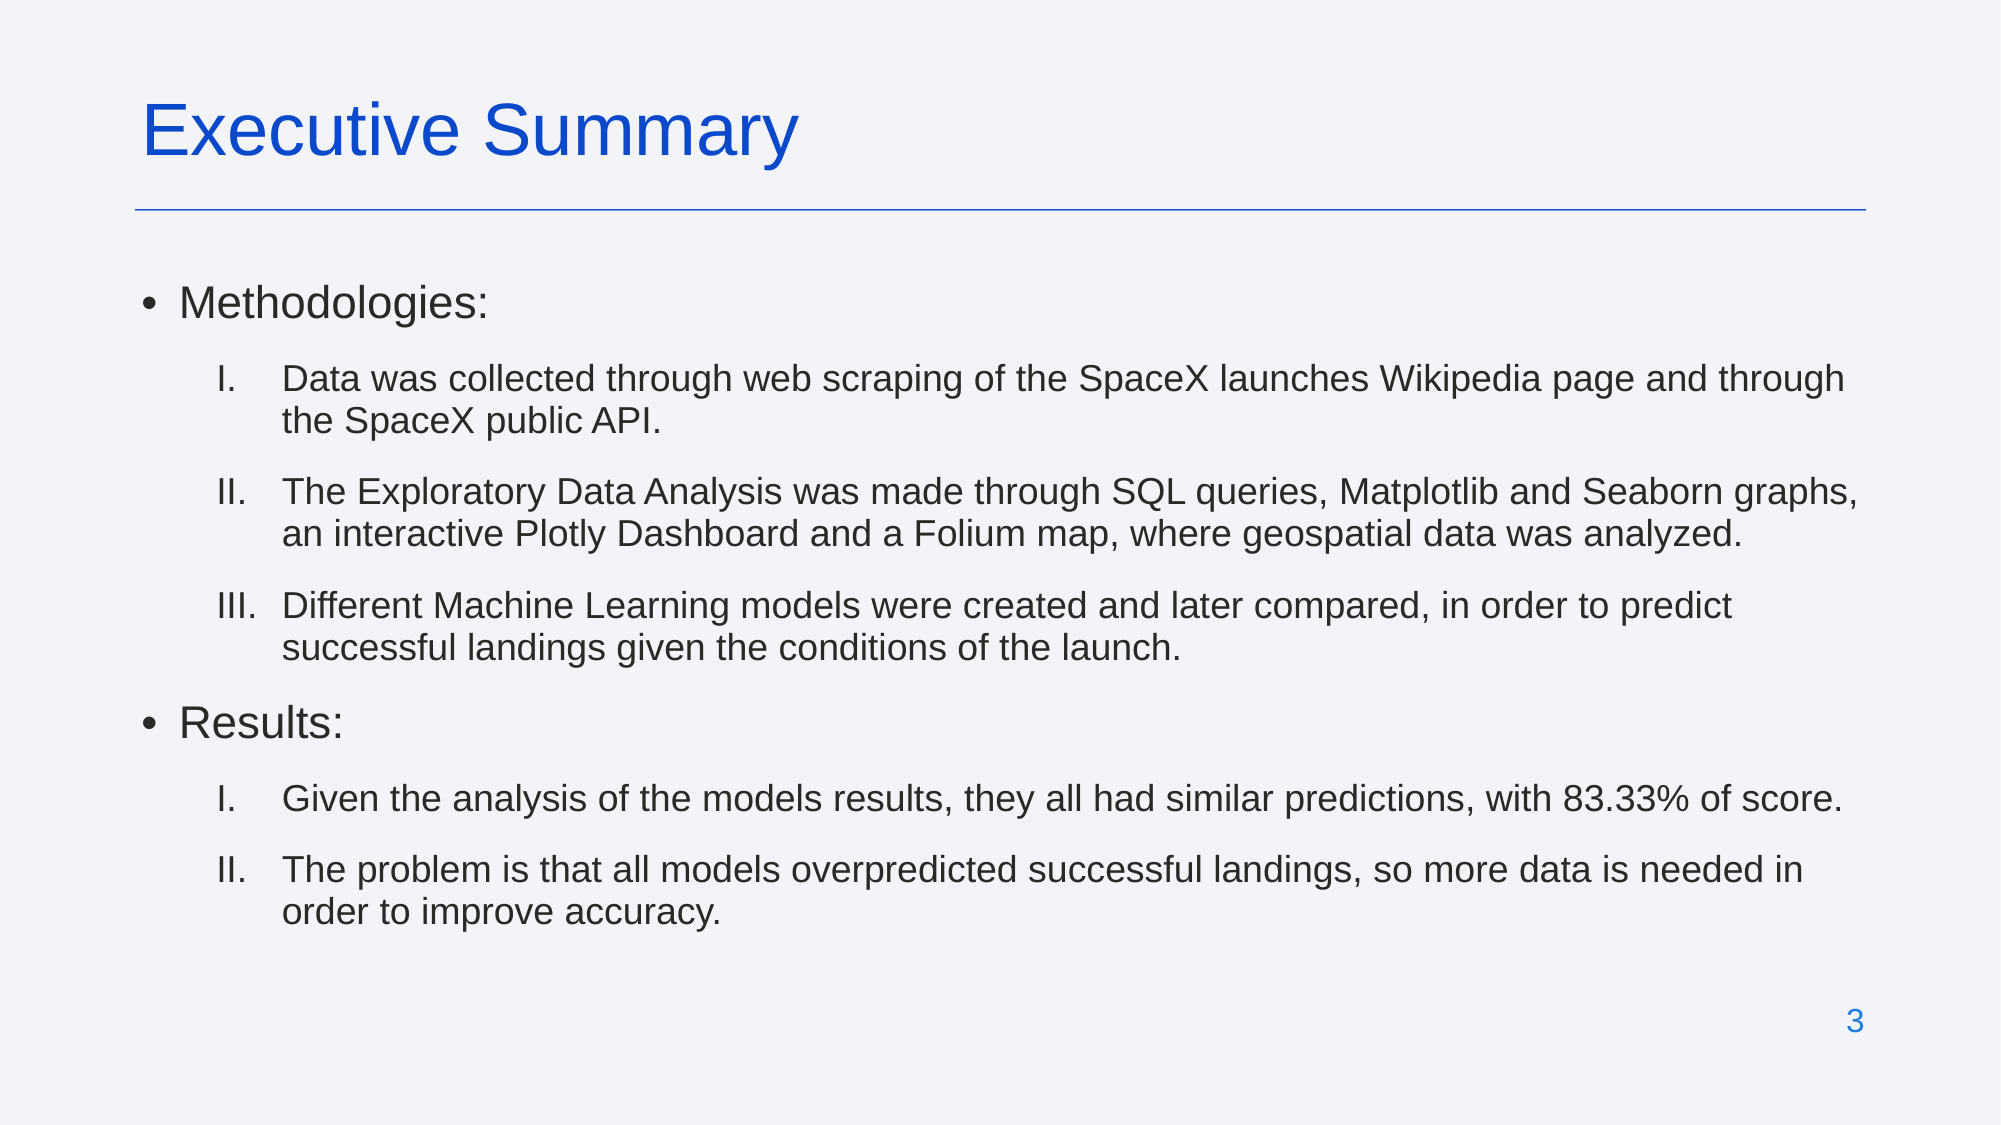

Executive Summary
Methodologies:
Data was collected through web scraping of the SpaceX launches Wikipedia page and through the SpaceX public API.
The Exploratory Data Analysis was made through SQL queries, Matplotlib and Seaborn graphs, an interactive Plotly Dashboard and a Folium map, where geospatial data was analyzed.
Different Machine Learning models were created and later compared, in order to predict successful landings given the conditions of the launch.
Results:
Given the analysis of the models results, they all had similar predictions, with 83.33% of score.
The problem is that all models overpredicted successful landings, so more data is needed in order to improve accuracy.

3